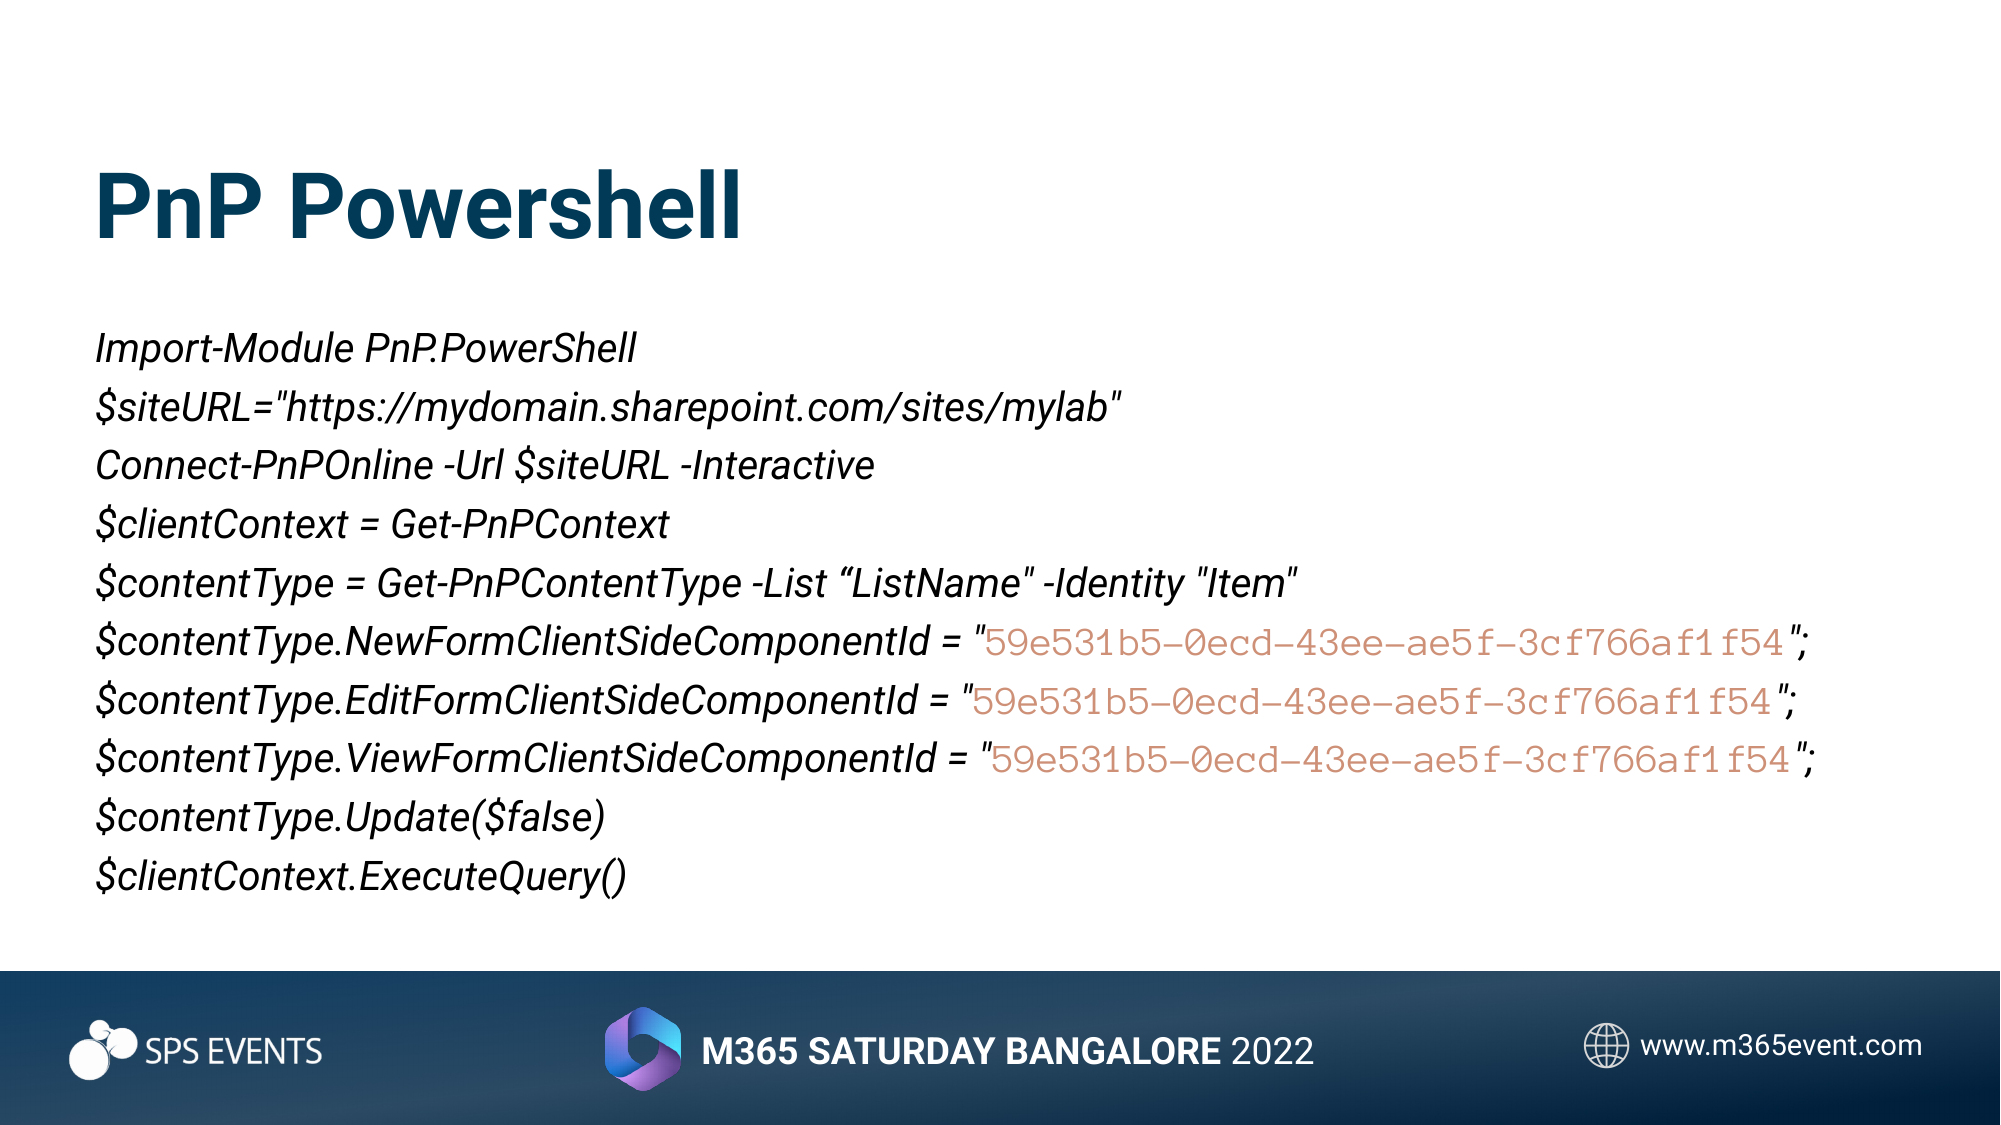

# PnP Powershell
Import-Module PnP.PowerShell
$siteURL="https://mydomain.sharepoint.com/sites/mylab"
Connect-PnPOnline -Url $siteURL -Interactive
$clientContext = Get-PnPContext
$contentType = Get-PnPContentType -List “ListName" -Identity "Item"
$contentType.NewFormClientSideComponentId = "59e531b5-0ecd-43ee-ae5f-3cf766af1f54";
$contentType.EditFormClientSideComponentId = "59e531b5-0ecd-43ee-ae5f-3cf766af1f54";
$contentType.ViewFormClientSideComponentId = "59e531b5-0ecd-43ee-ae5f-3cf766af1f54";
$contentType.Update($false)
$clientContext.ExecuteQuery()